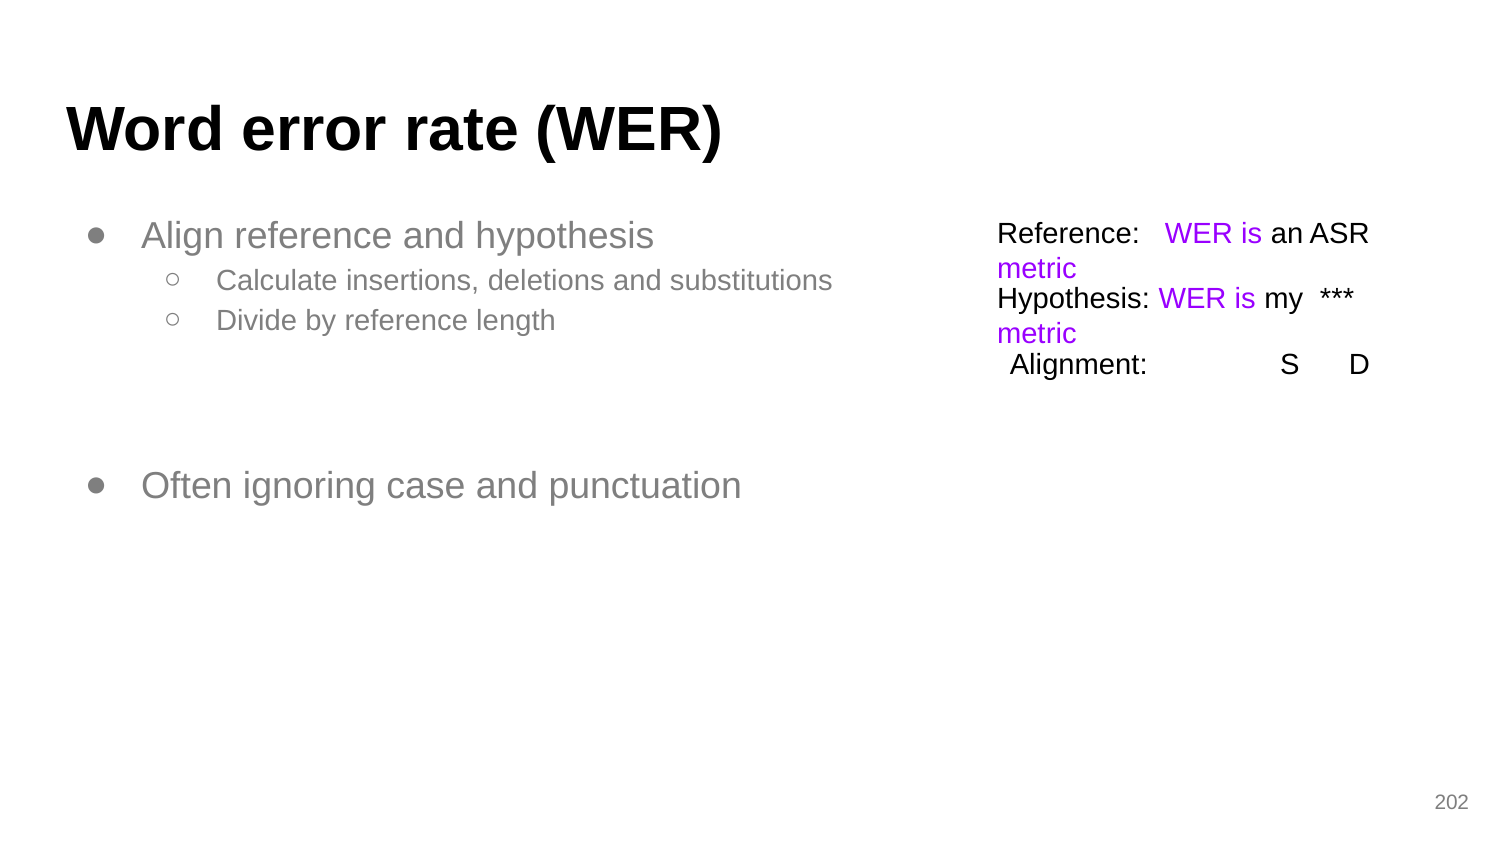

# Word error rate (WER)
Align reference and hypothesis
Calculate insertions, deletions and substitutions
Divide by reference length

Often ignoring case and punctuation

Reference:   WER is an ASR metric
Hypothesis: WER is my  *** metric
Alignment:                S      D
202